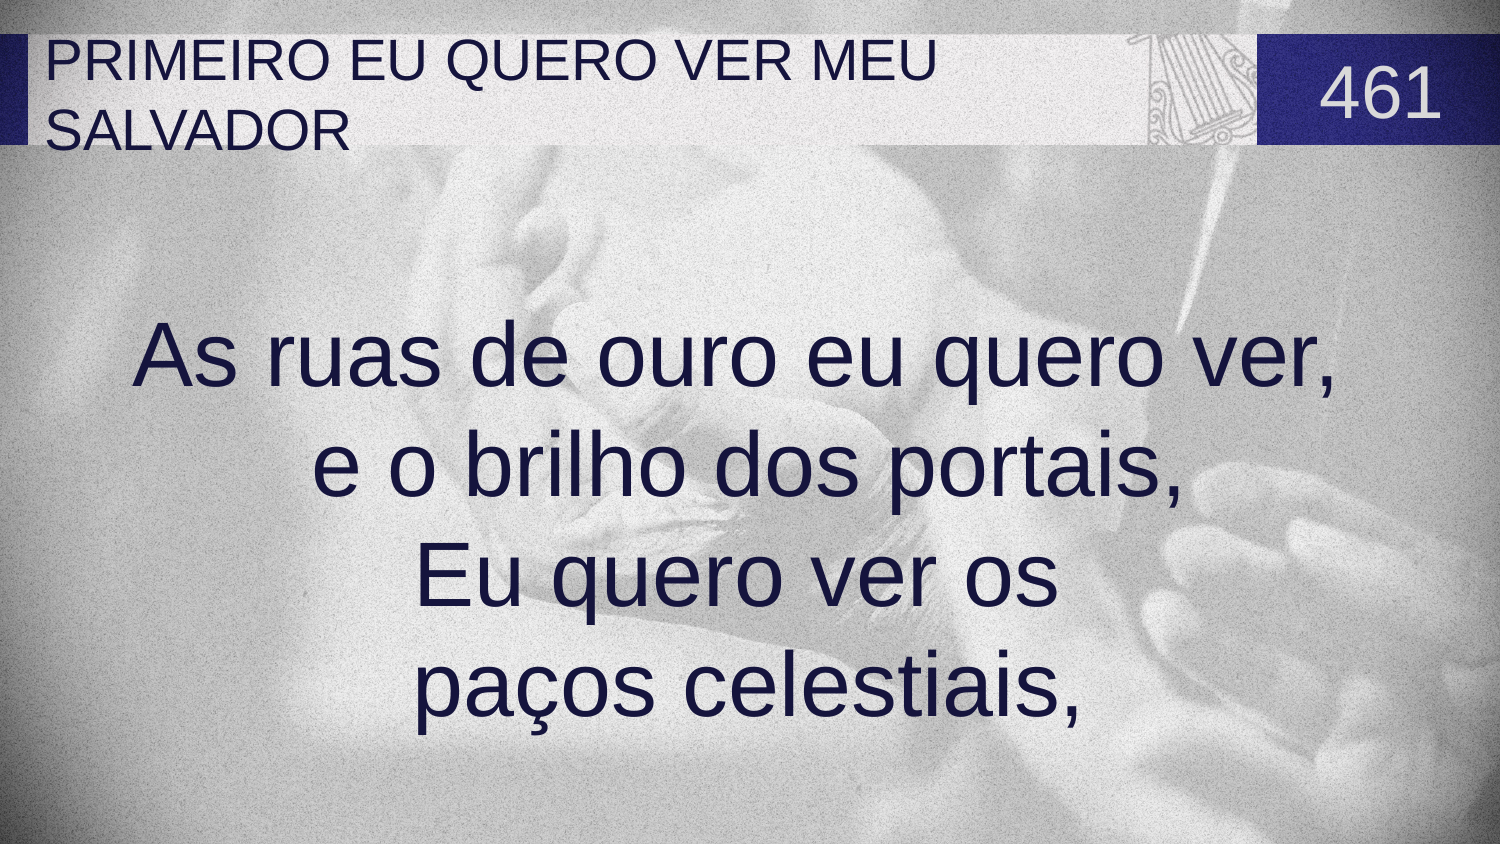

# PRIMEIRO EU QUERO VER MEU SALVADOR
461
As ruas de ouro eu quero ver,
e o brilho dos portais,
Eu quero ver os
paços celestiais,